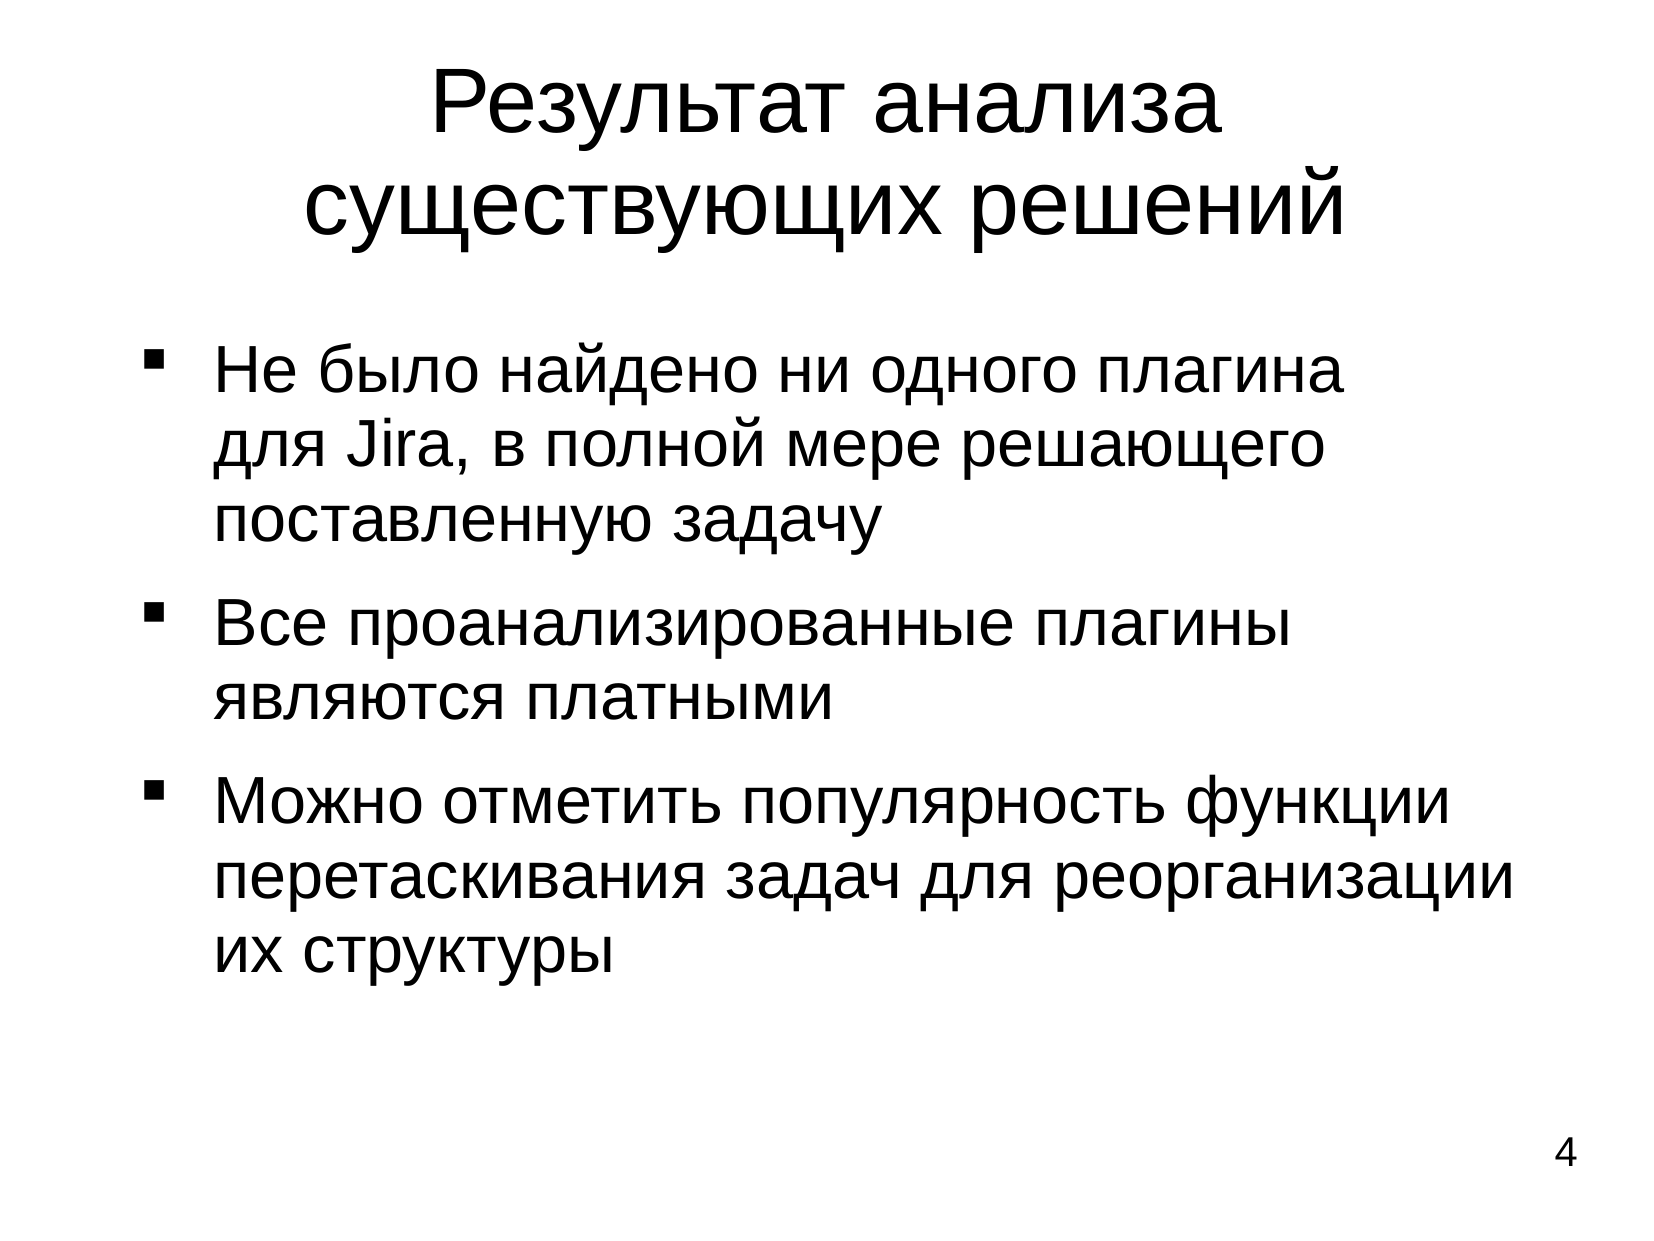

# Результат анализа существующих решений
Не было найдено ни одного плагина
для Jira, в полной мере решающего поставленную задачу
Все проанализированные плагины являются платными
Можно отметить популярность функции перетаскивания задач для реорганизации их структуры
4